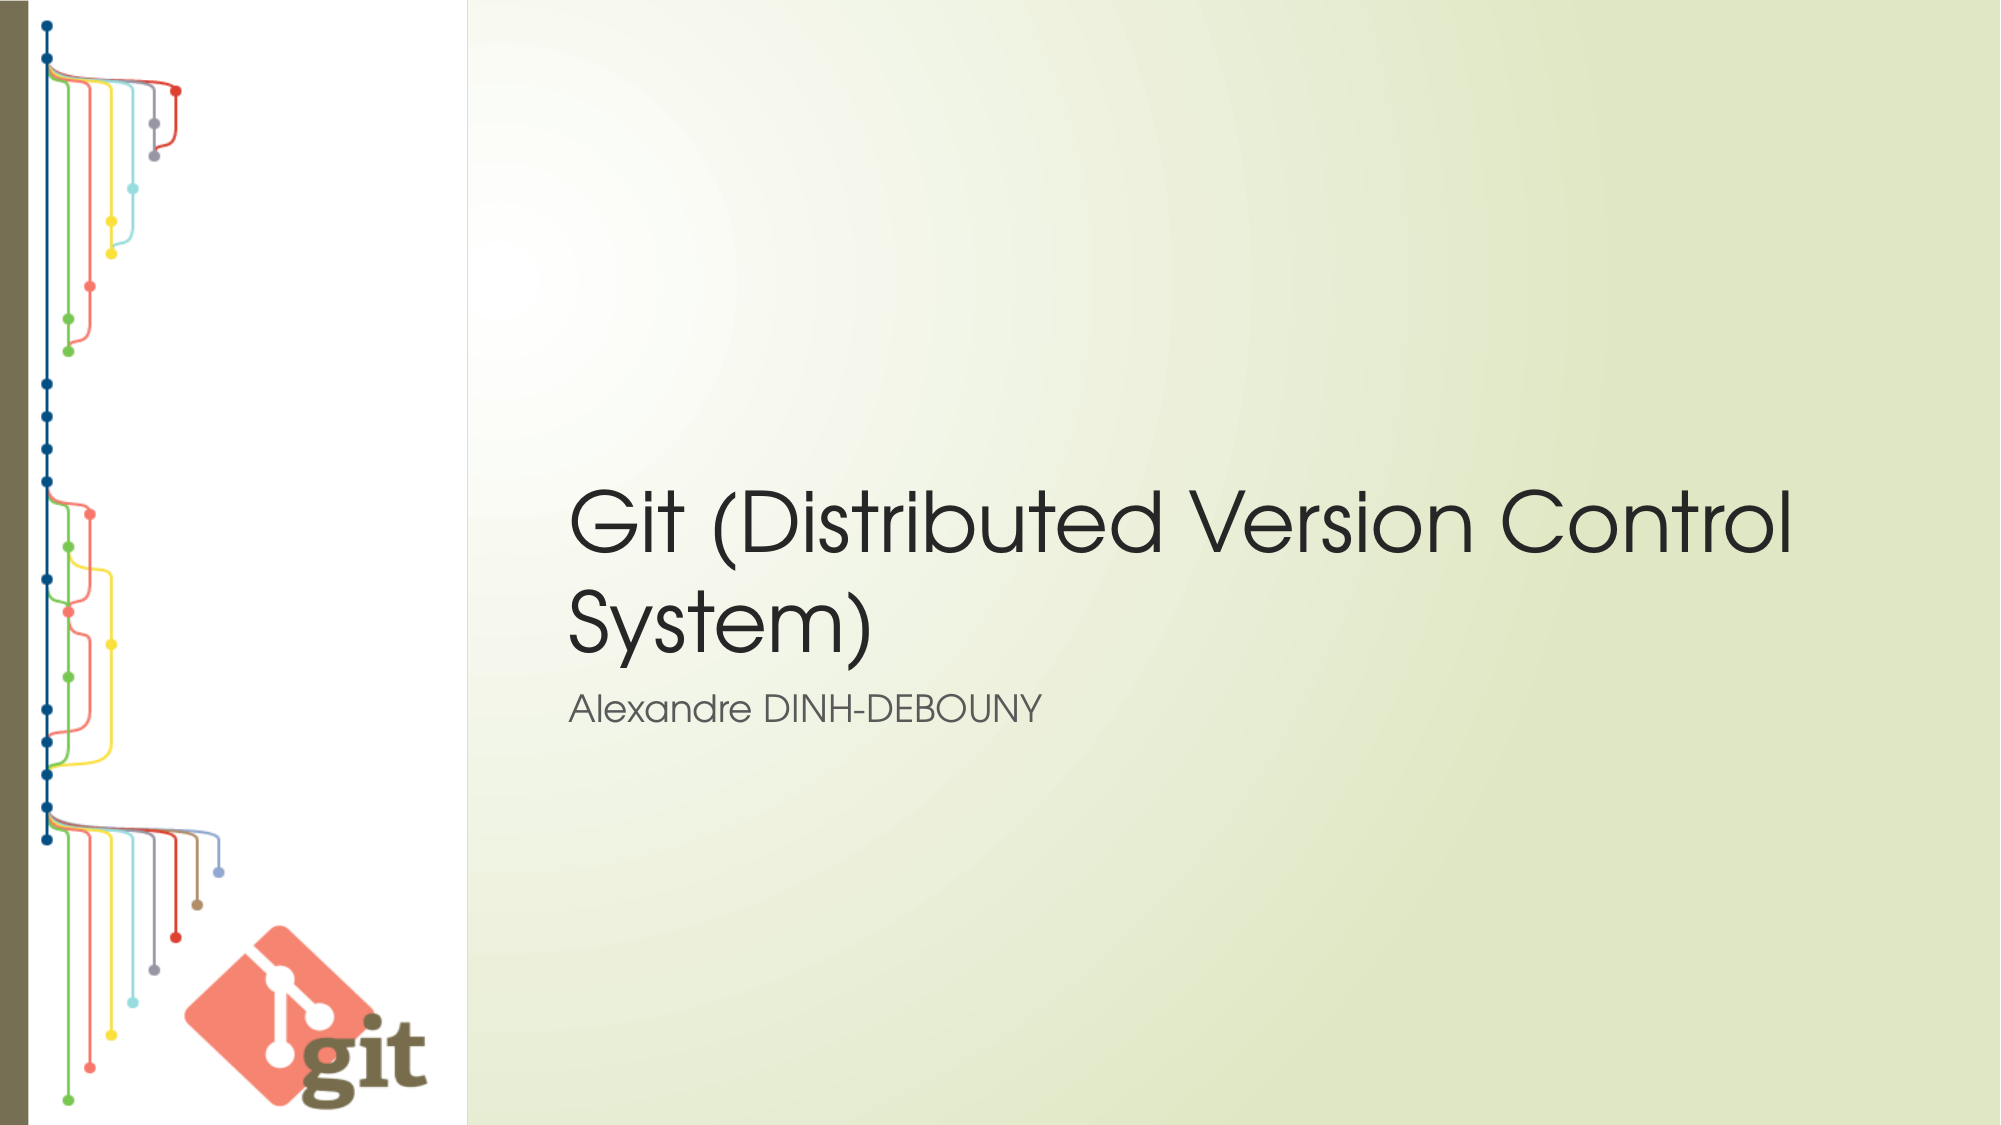

# Git (Distributed Version Control System)

Alexandre DINH-DEBOUNY